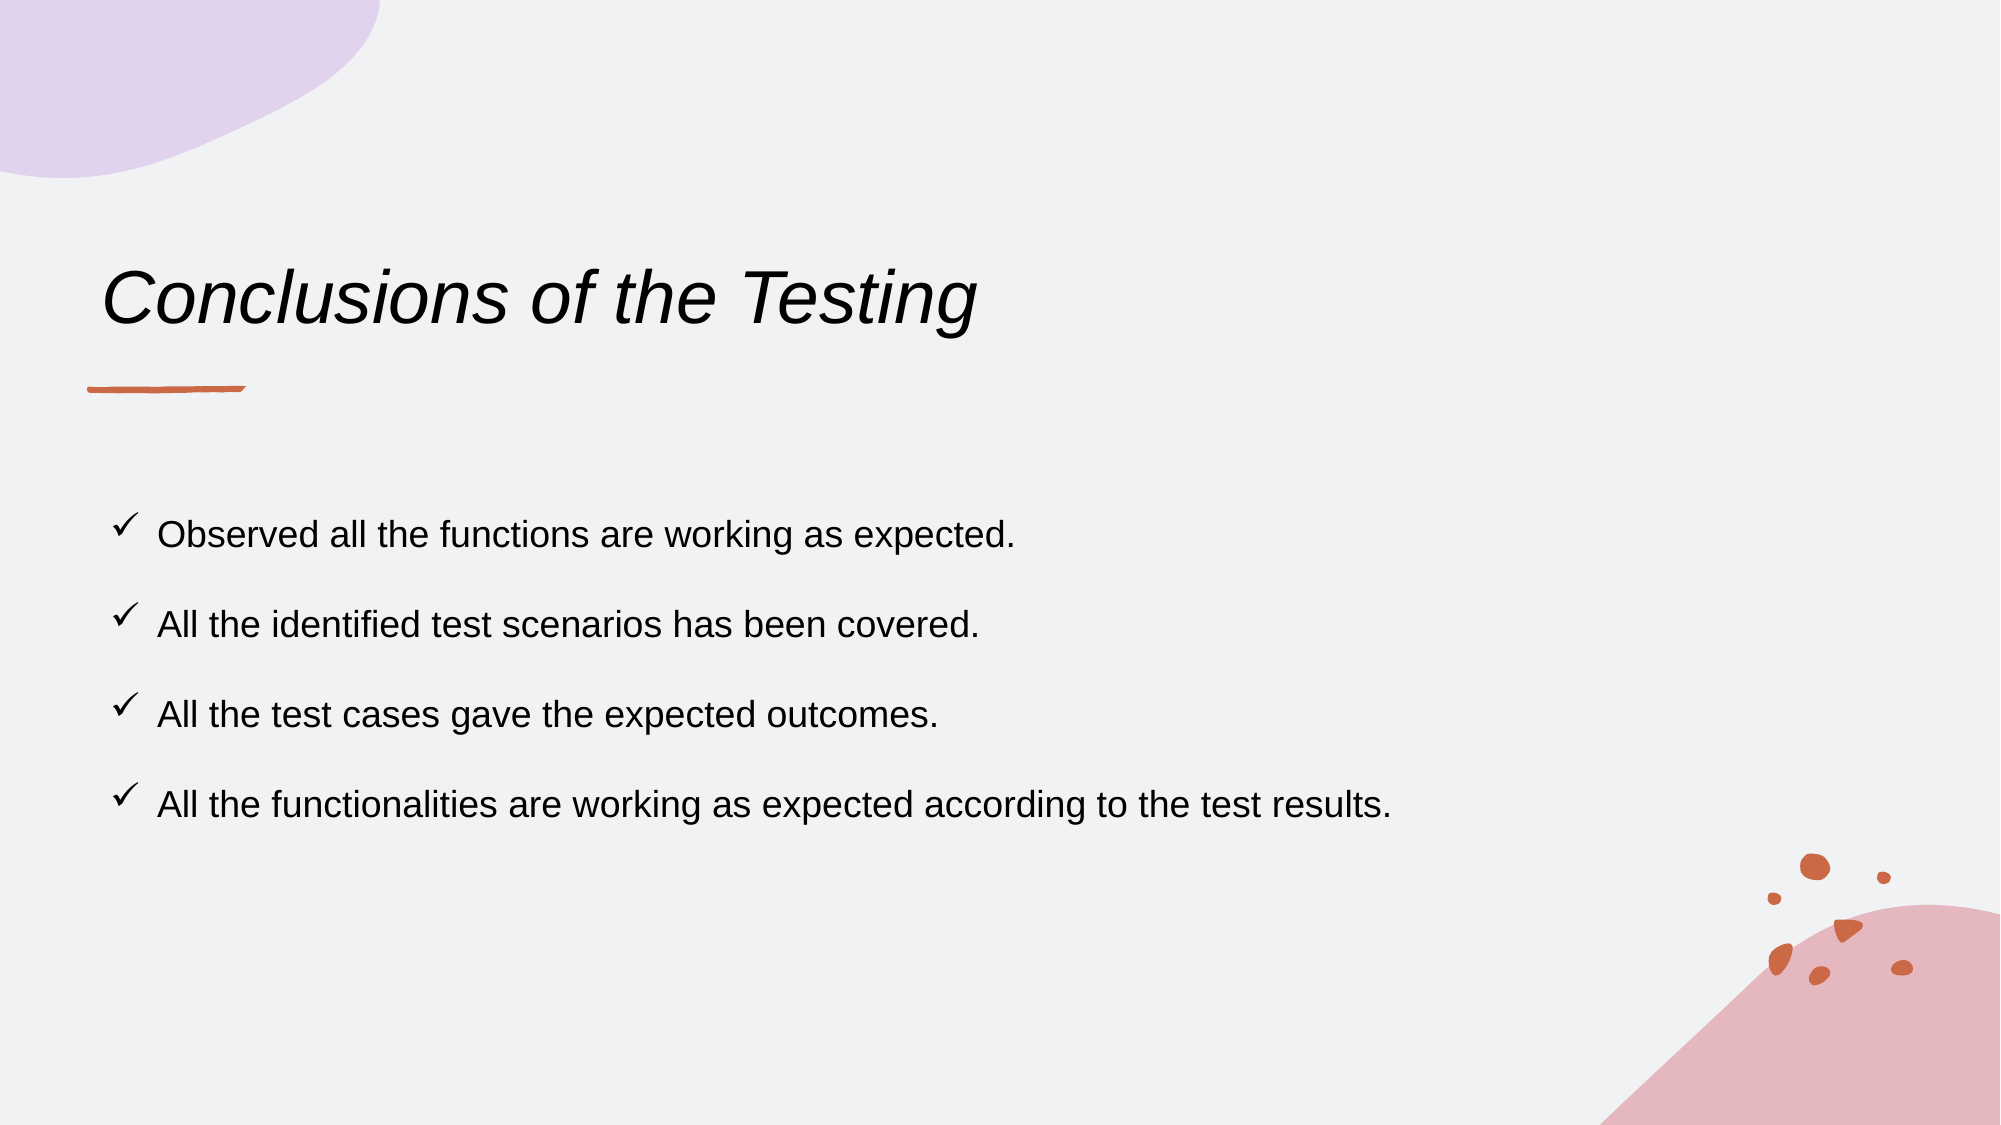

# Conclusions of the Testing
Observed all the functions are working as expected.
All the identified test scenarios has been covered.
All the test cases gave the expected outcomes.
All the functionalities are working as expected according to the test results.